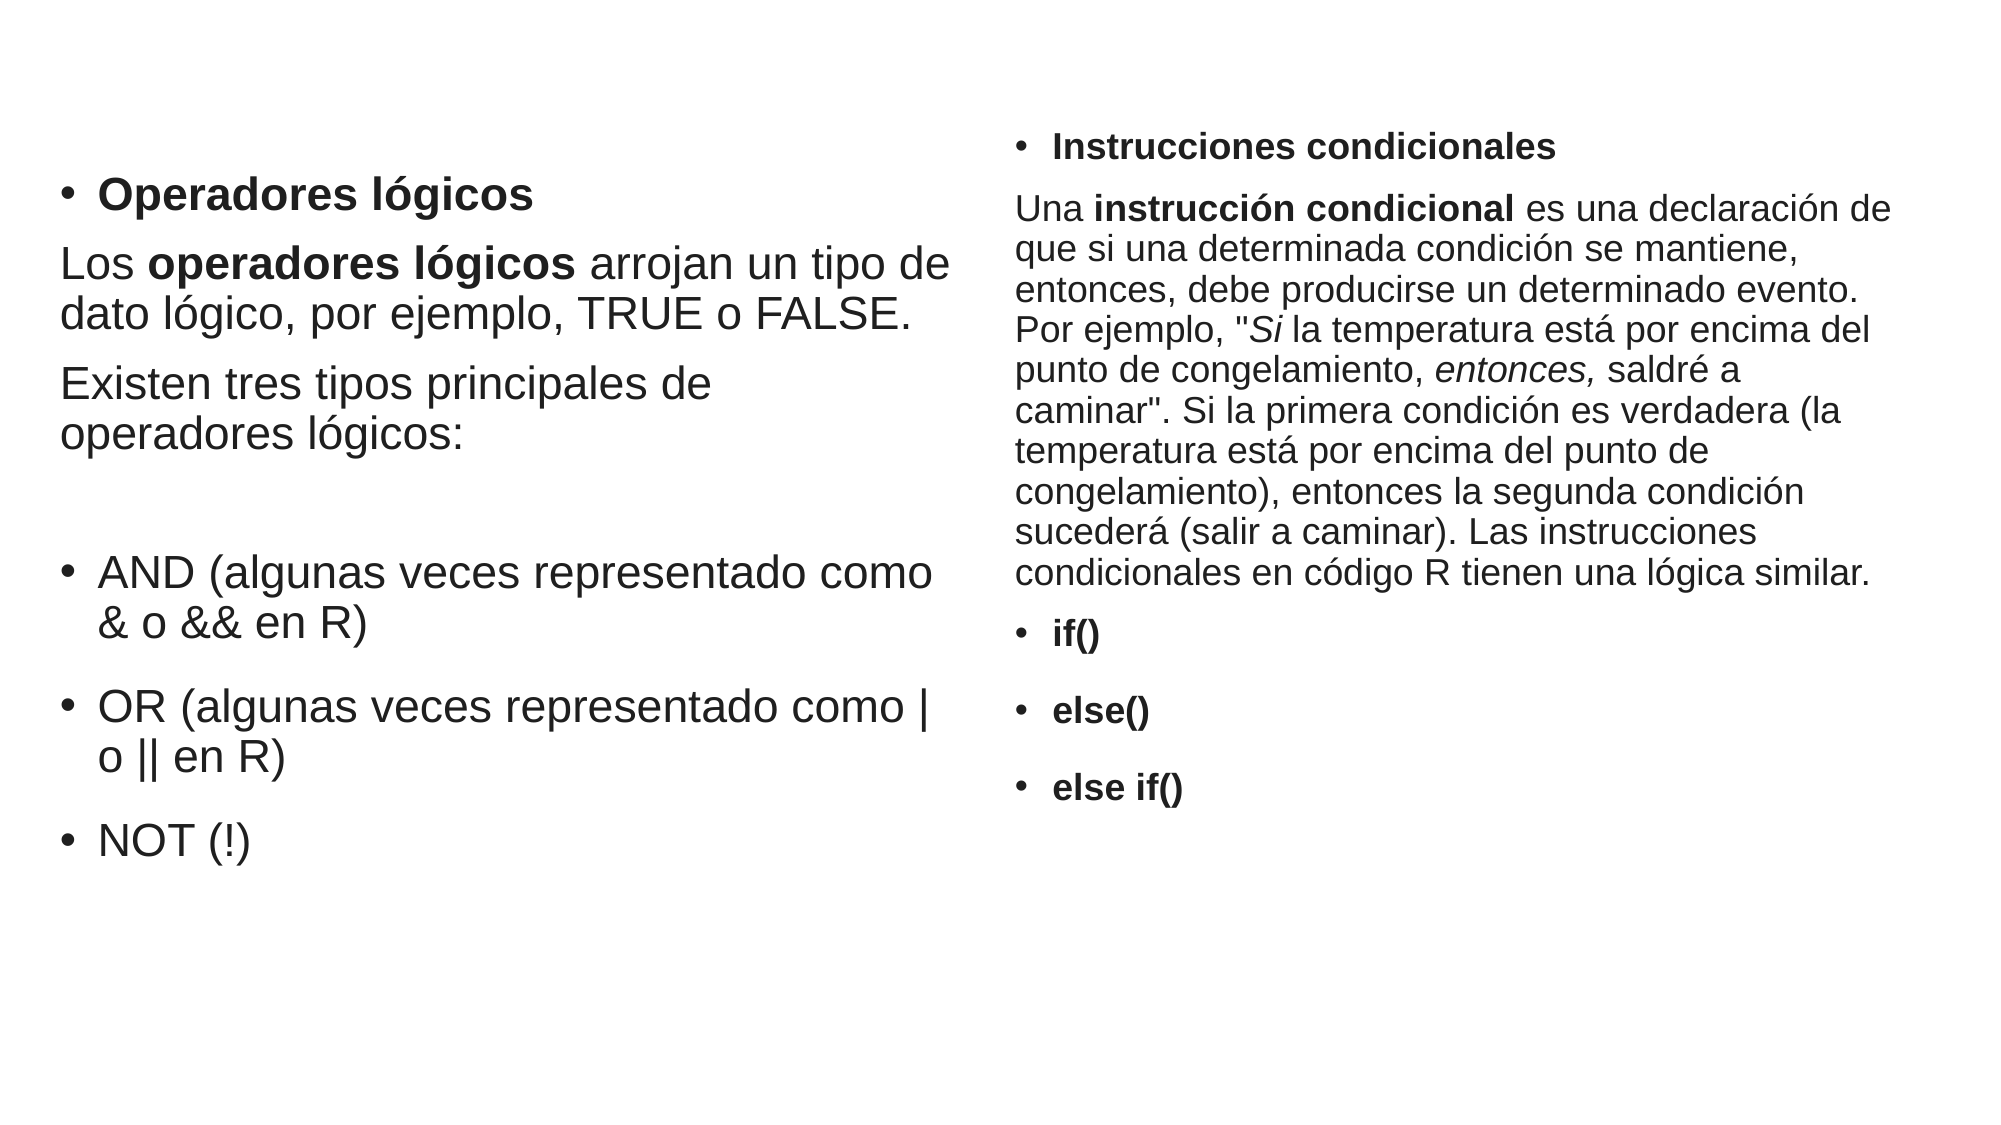

Instrucciones condicionales
Una instrucción condicional es una declaración de que si una determinada condición se mantiene, entonces, debe producirse un determinado evento. Por ejemplo, "Si la temperatura está por encima del punto de congelamiento, entonces, saldré a caminar". Si la primera condición es verdadera (la temperatura está por encima del punto de congelamiento), entonces la segunda condición sucederá (salir a caminar). Las instrucciones condicionales en código R tienen una lógica similar.
if()
else()
else if()

Operadores lógicos
Los operadores lógicos arrojan un tipo de dato lógico, por ejemplo, TRUE o FALSE.
Existen tres tipos principales de operadores lógicos:

AND (algunas veces representado como & o && en R)
OR (algunas veces representado como | o || en R)
NOT (!)